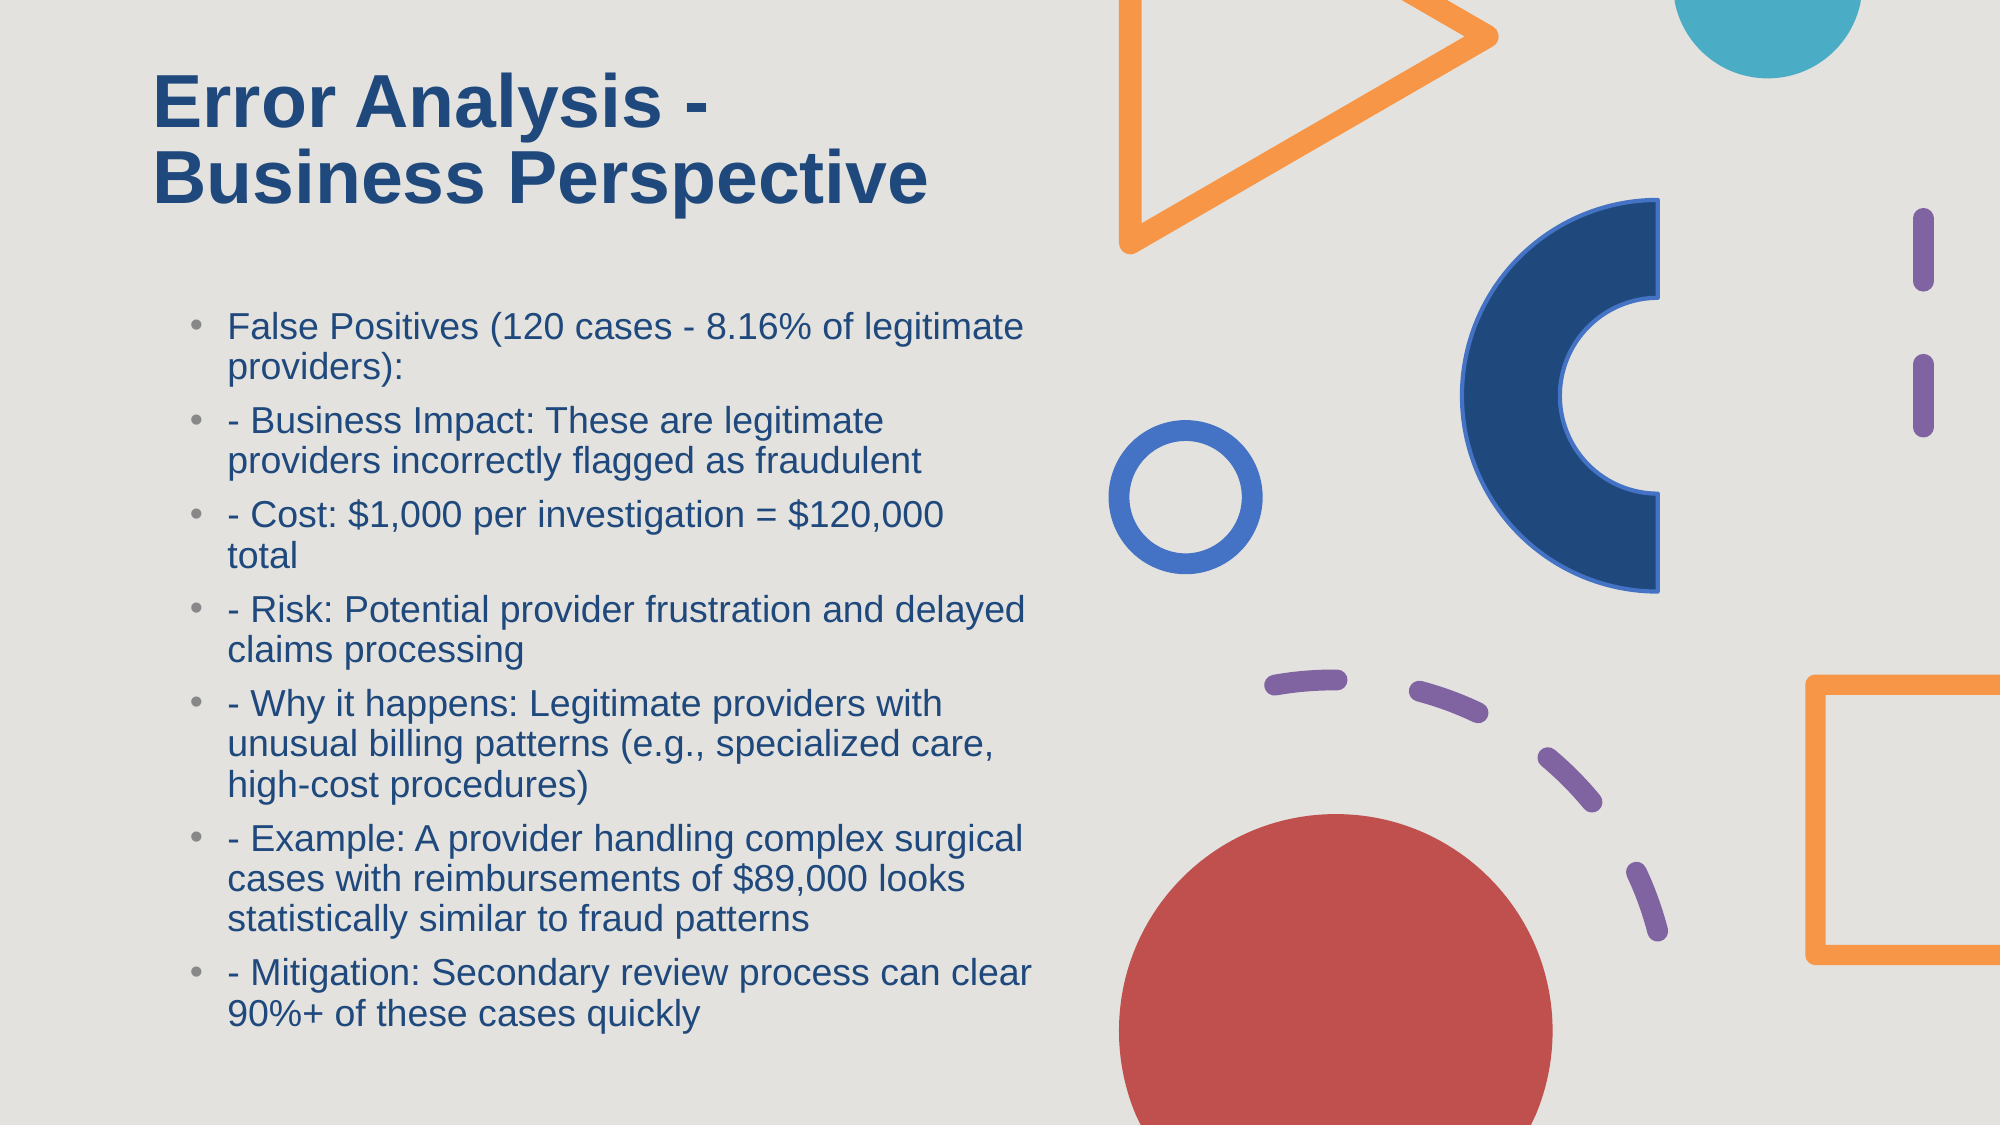

# Error Analysis - Business Perspective

False Positives (120 cases - 8.16% of legitimate providers):
- Business Impact: These are legitimate providers incorrectly flagged as fraudulent
- Cost: $1,000 per investigation = $120,000 total
- Risk: Potential provider frustration and delayed claims processing
- Why it happens: Legitimate providers with unusual billing patterns (e.g., specialized care, high-cost procedures)
- Example: A provider handling complex surgical cases with reimbursements of $89,000 looks statistically similar to fraud patterns
- Mitigation: Secondary review process can clear 90%+ of these cases quickly